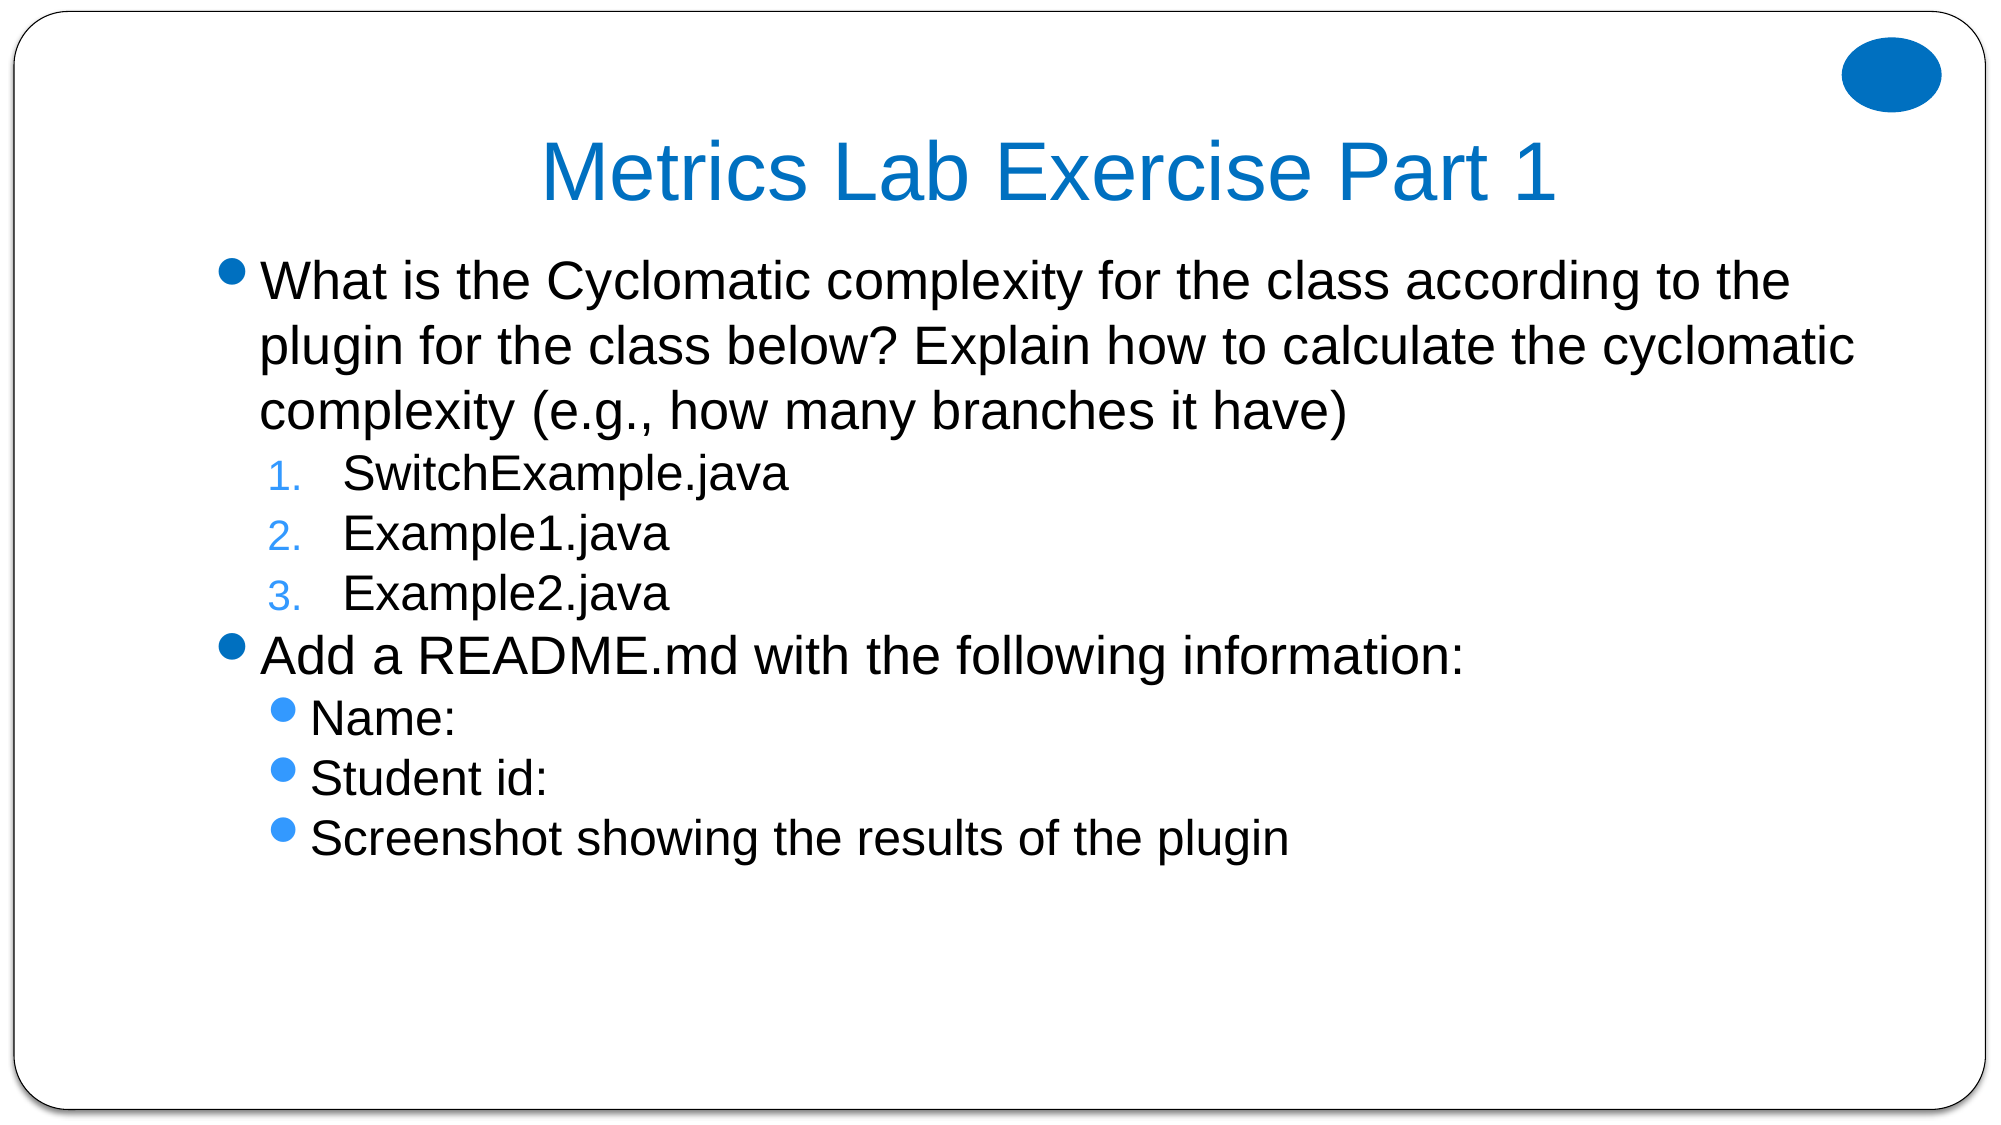

23
# Metrics Lab Exercise Part 1
What is the Cyclomatic complexity for the class according to the plugin for the class below? Explain how to calculate the cyclomatic complexity (e.g., how many branches it have)
SwitchExample.java
Example1.java
Example2.java
Add a README.md with the following information:
Name:
Student id:
Screenshot showing the results of the plugin